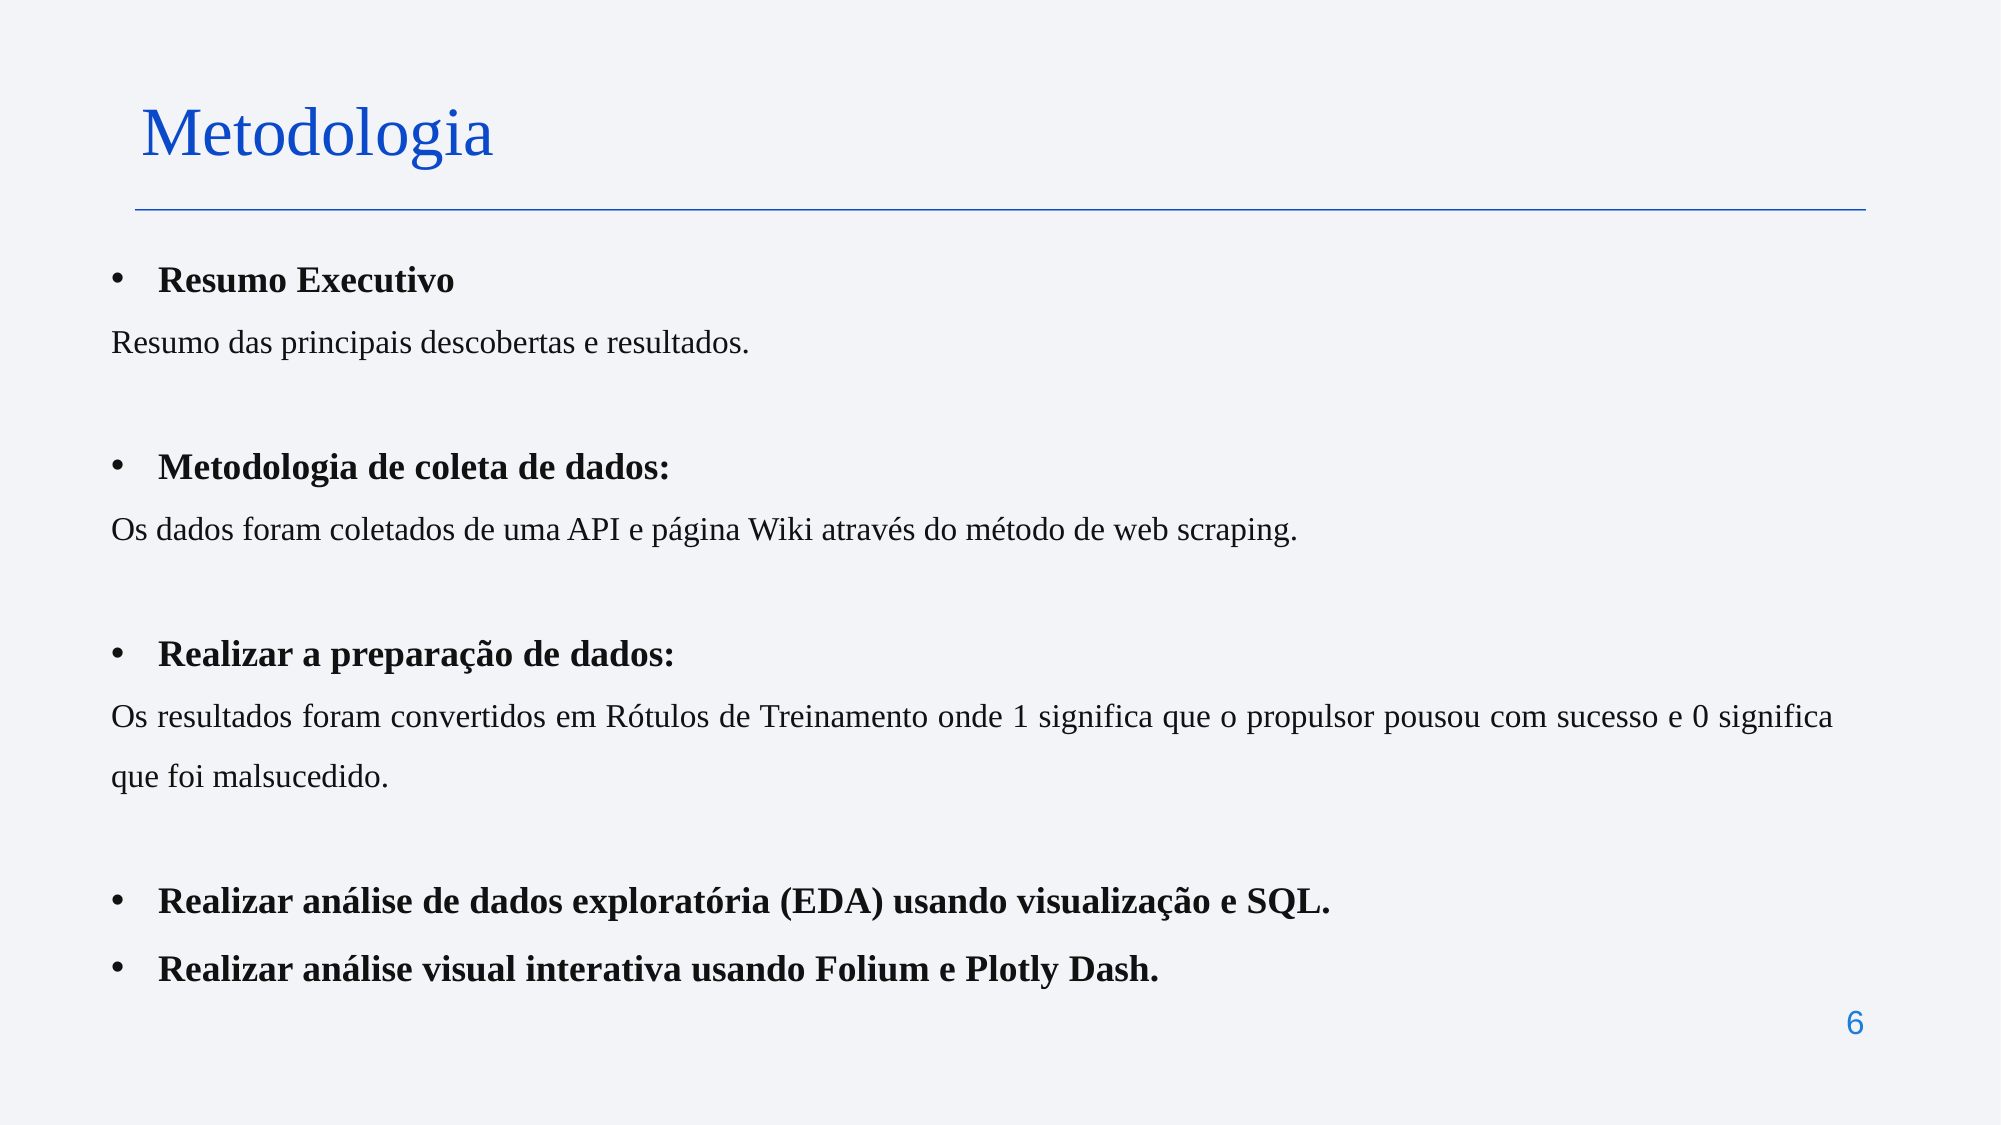

Metodologia
Resumo Executivo
Resumo das principais descobertas e resultados.

Metodologia de coleta de dados:
Os dados foram coletados de uma API e página Wiki através do método de web scraping.

Realizar a preparação de dados:
Os resultados foram convertidos em Rótulos de Treinamento onde 1 significa que o propulsor pousou com sucesso e 0 significa que foi malsucedido.

Realizar análise de dados exploratória (EDA) usando visualização e SQL.
Realizar análise visual interativa usando Folium e Plotly Dash.

6